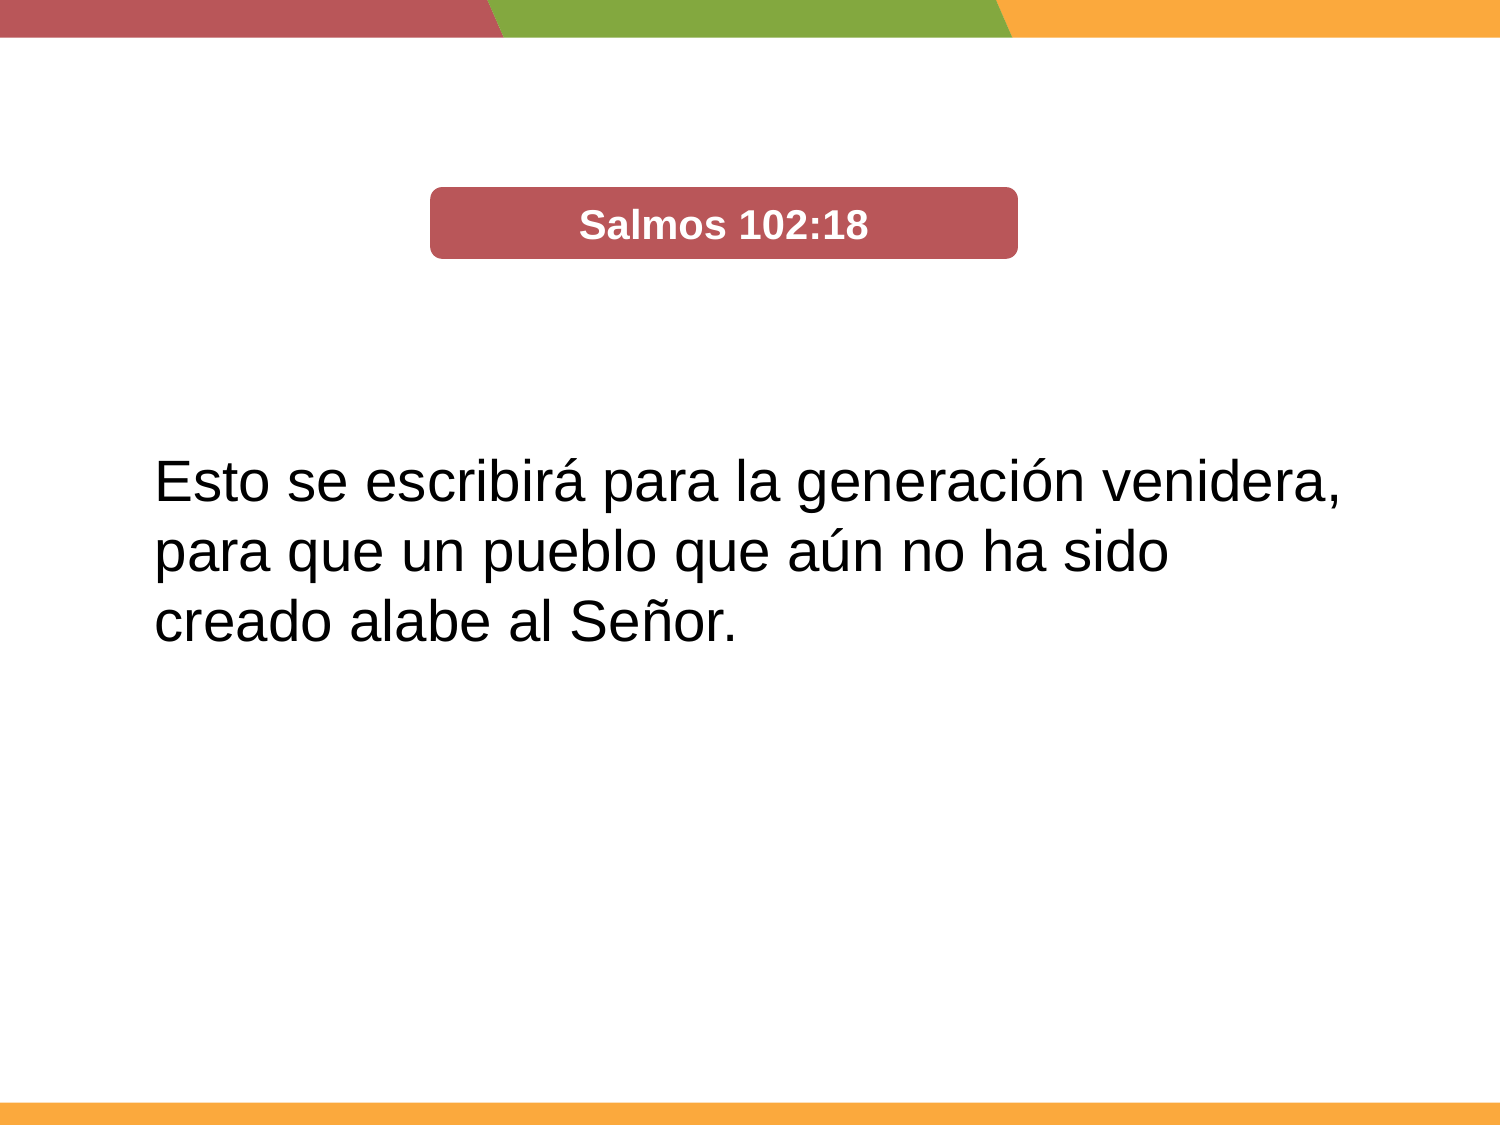

Salmos 102:18

Esto se escribirá para la generación venidera, para que un pueblo que aún no ha sido creado alabe al Señor.